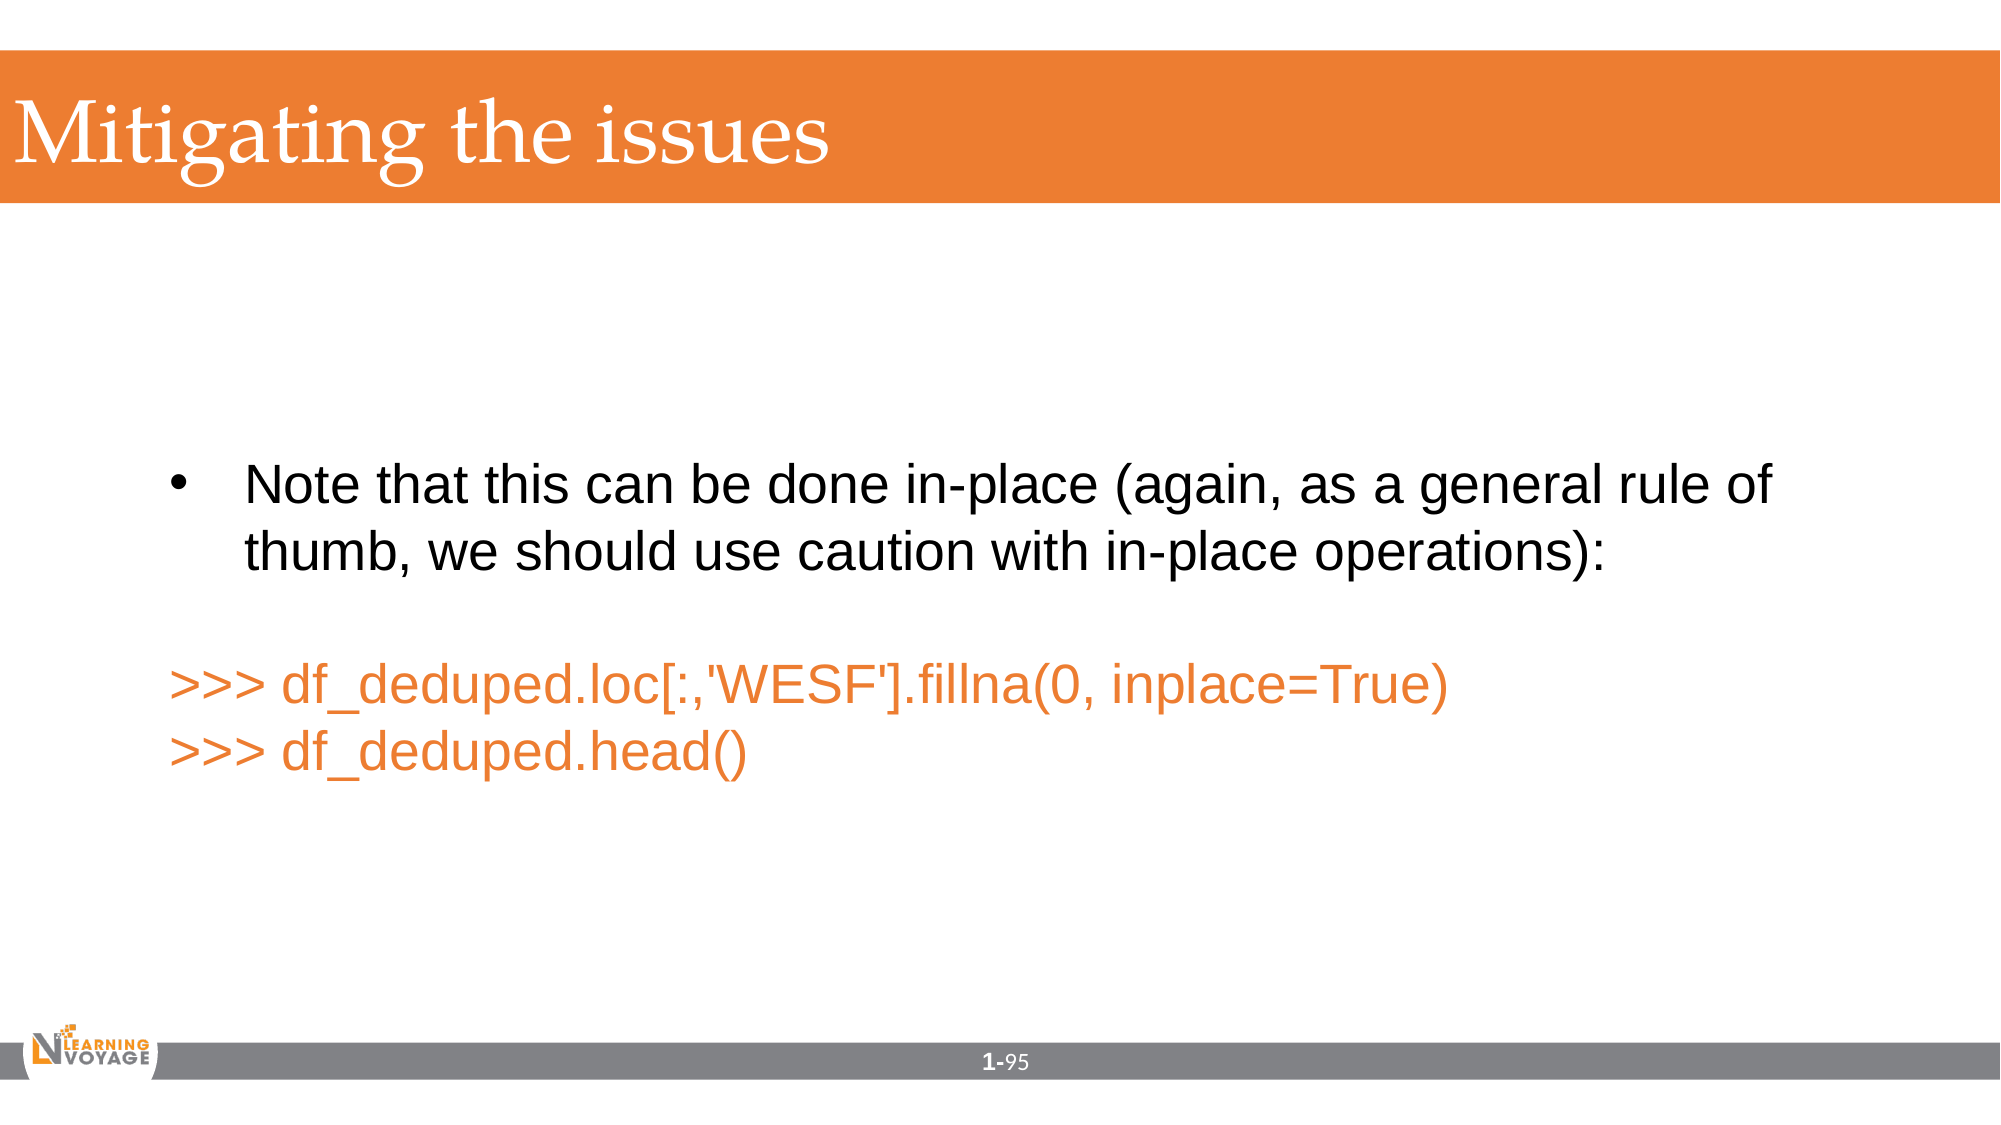

Mitigating the issues
Note that this can be done in-place (again, as a general rule of thumb, we should use caution with in-place operations):

>>> df_deduped.loc[:,'WESF'].fillna(0, inplace=True)
>>> df_deduped.head()
1-95